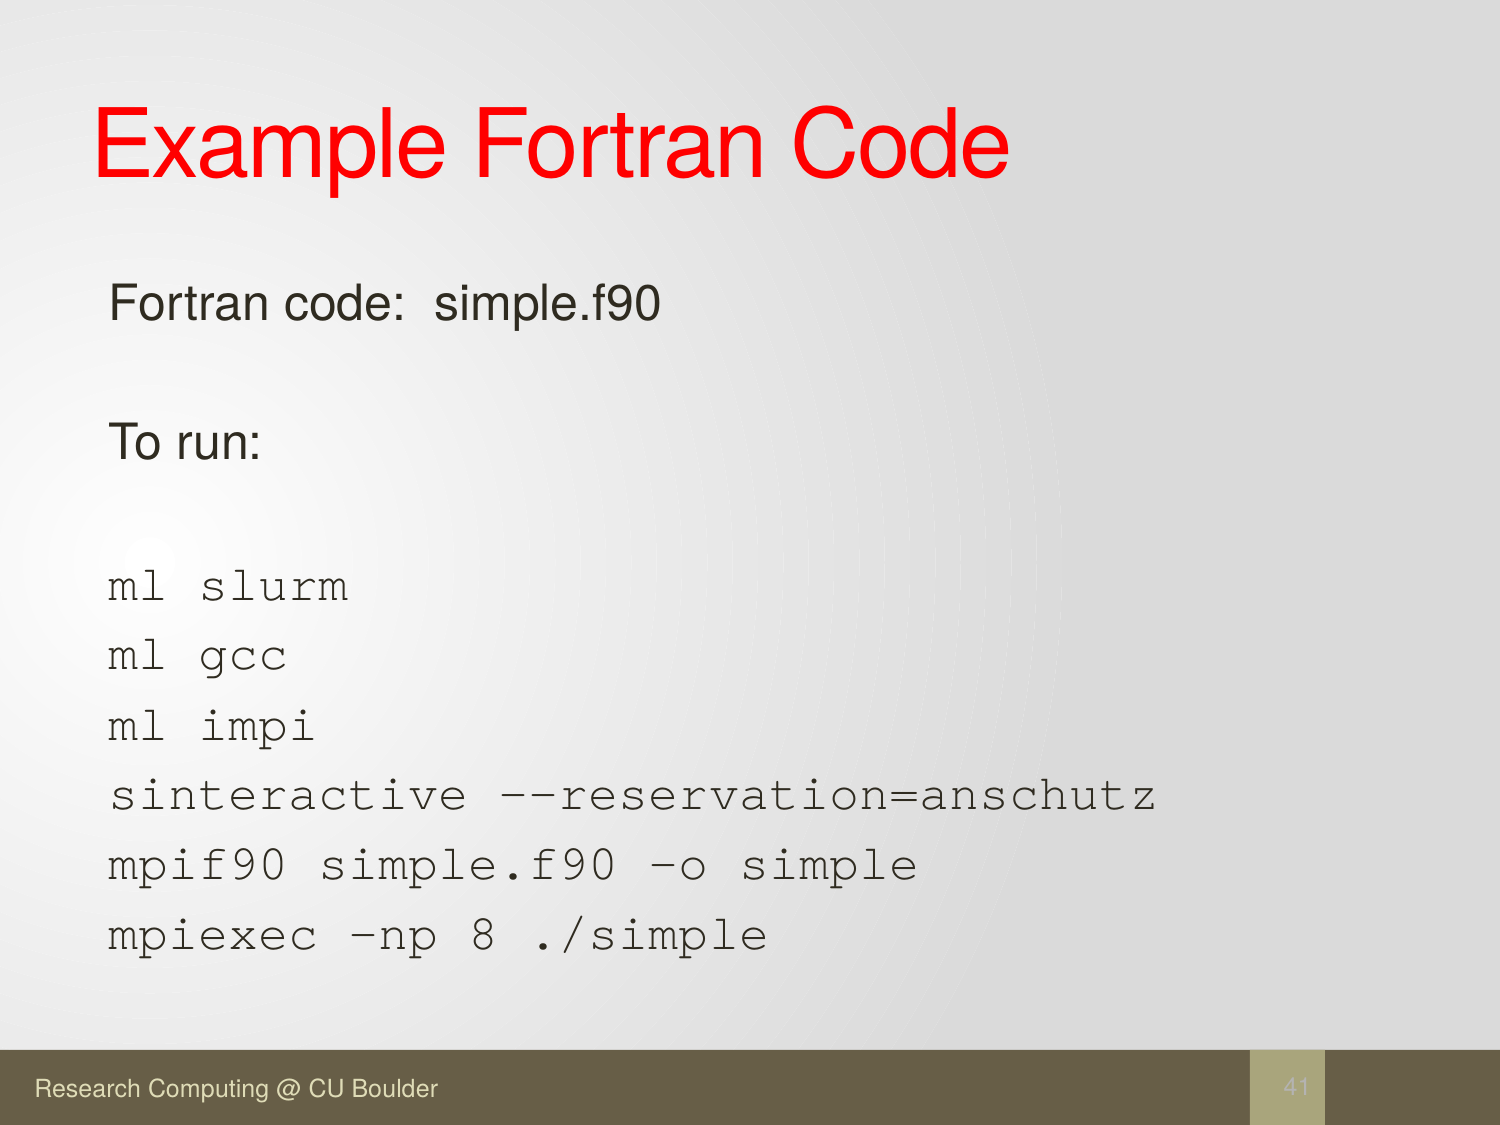

# Example Fortran Code
Fortran code:  simple.f90

To run:

ml slurm
ml gcc
ml impi
sinteractive --reservation=anschutz
mpif90 simple.f90 -o simple
mpiexec -np 8 ./simple
41